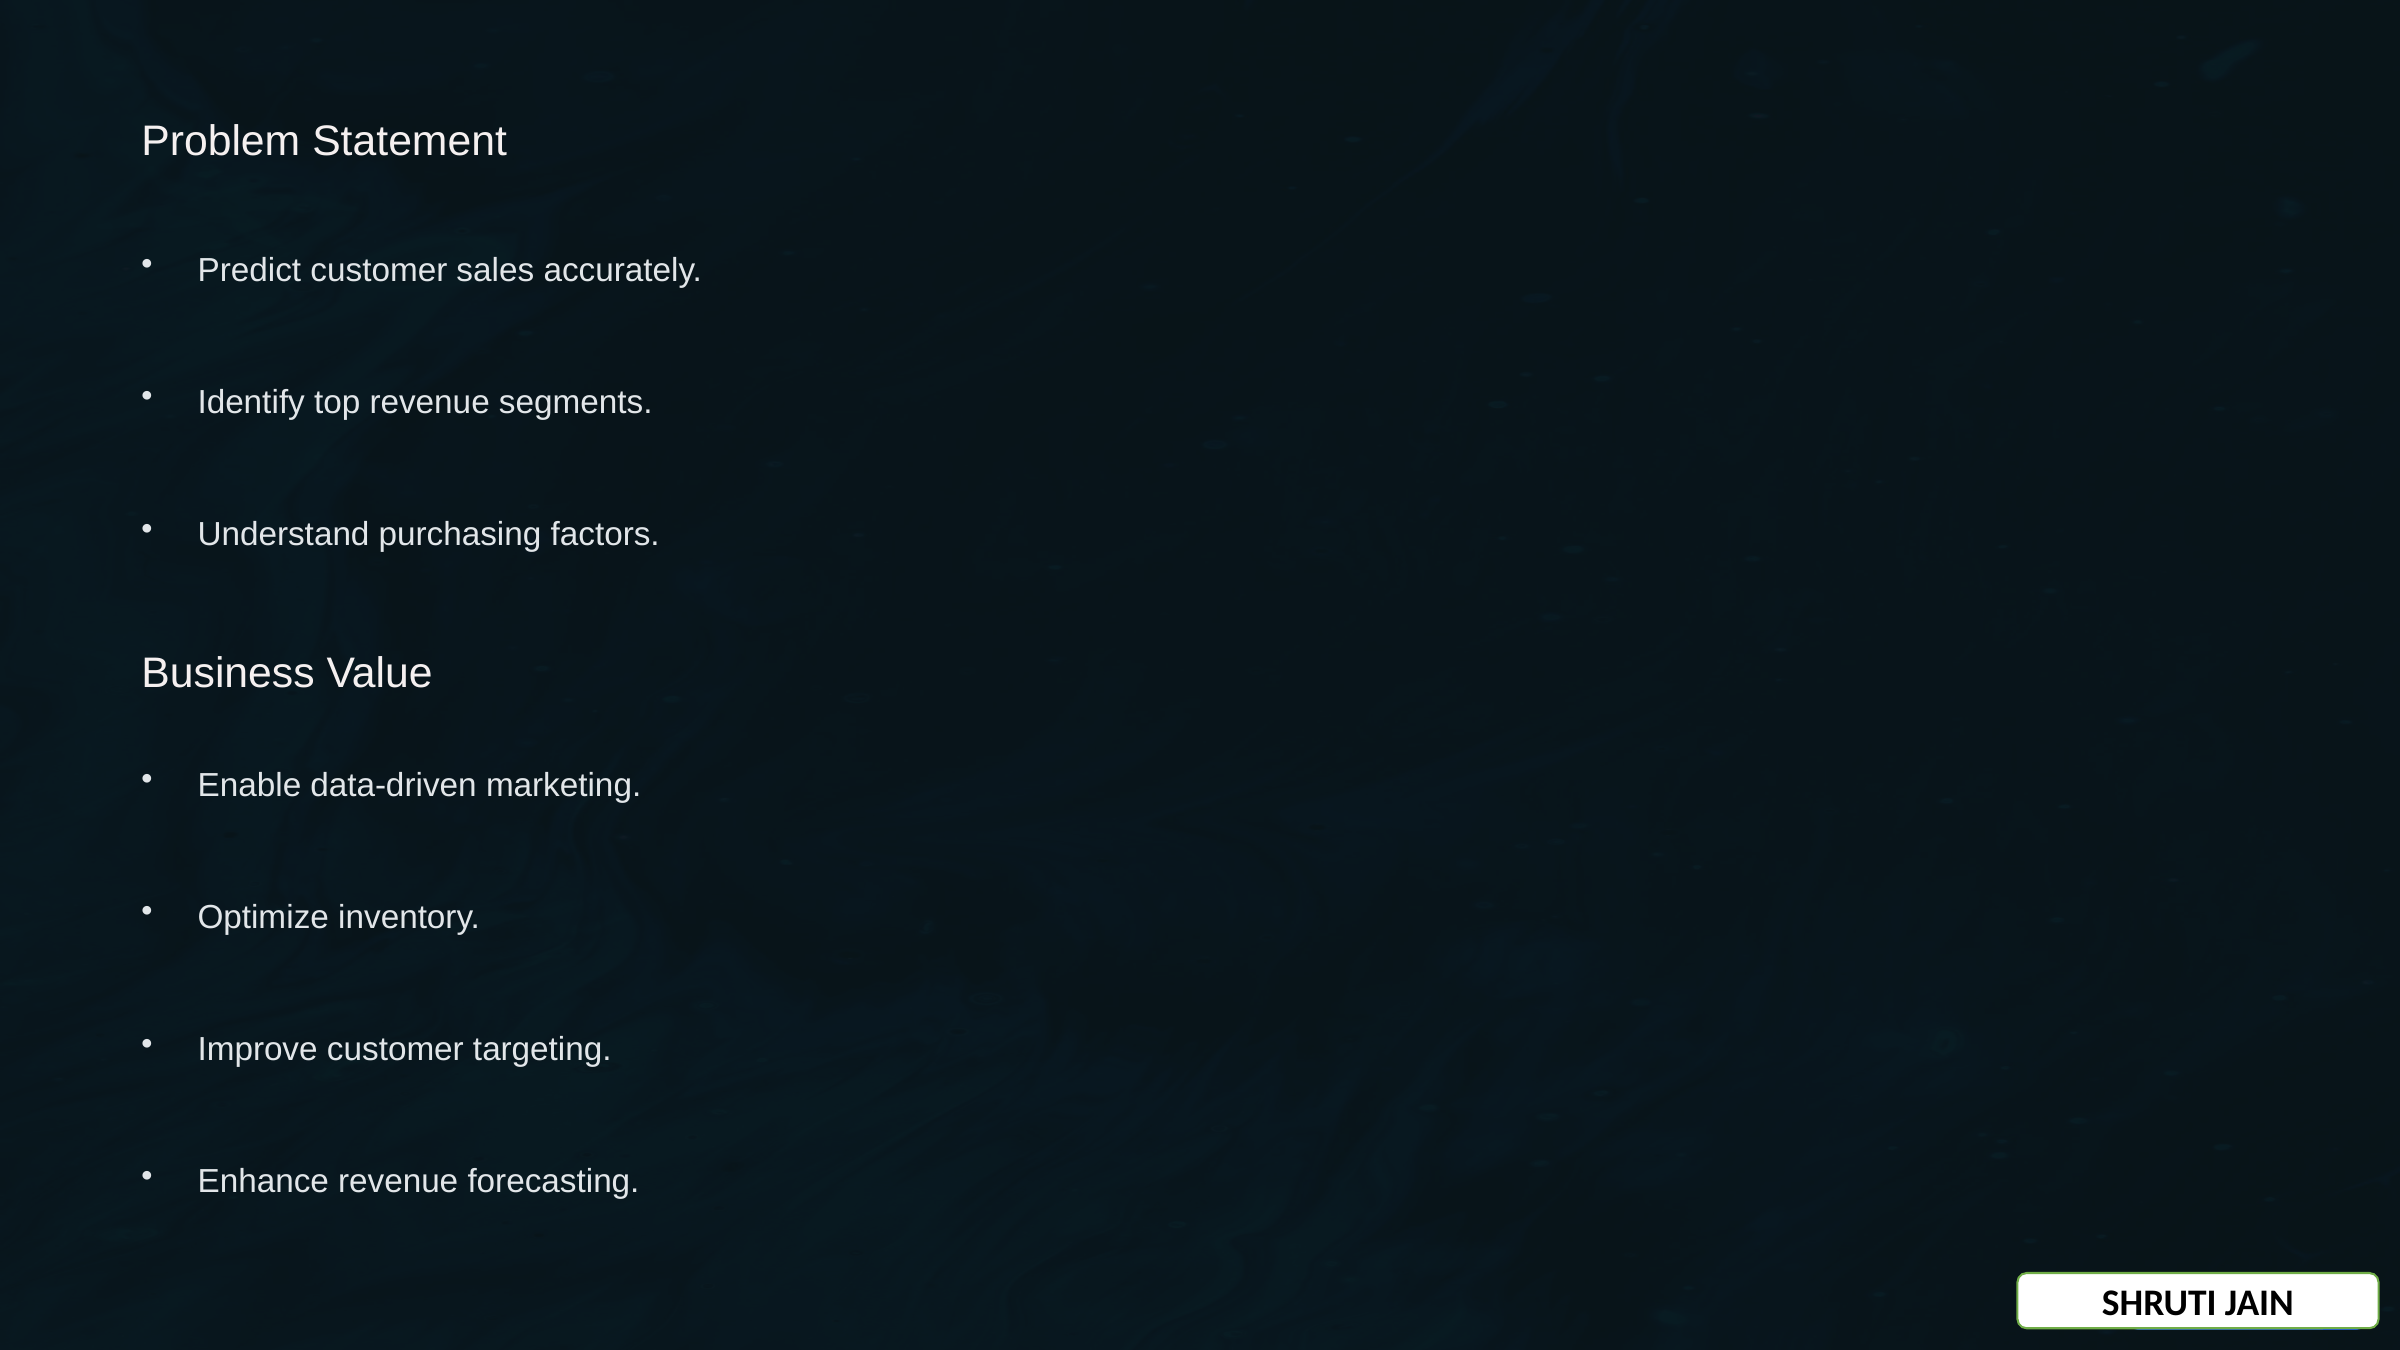

Problem Statement
Predict customer sales accurately.
Identify top revenue segments.
Understand purchasing factors.
Business Value
Enable data-driven marketing.
Optimize inventory.
Improve customer targeting.
Enhance revenue forecasting.
SHRUTI JAIN